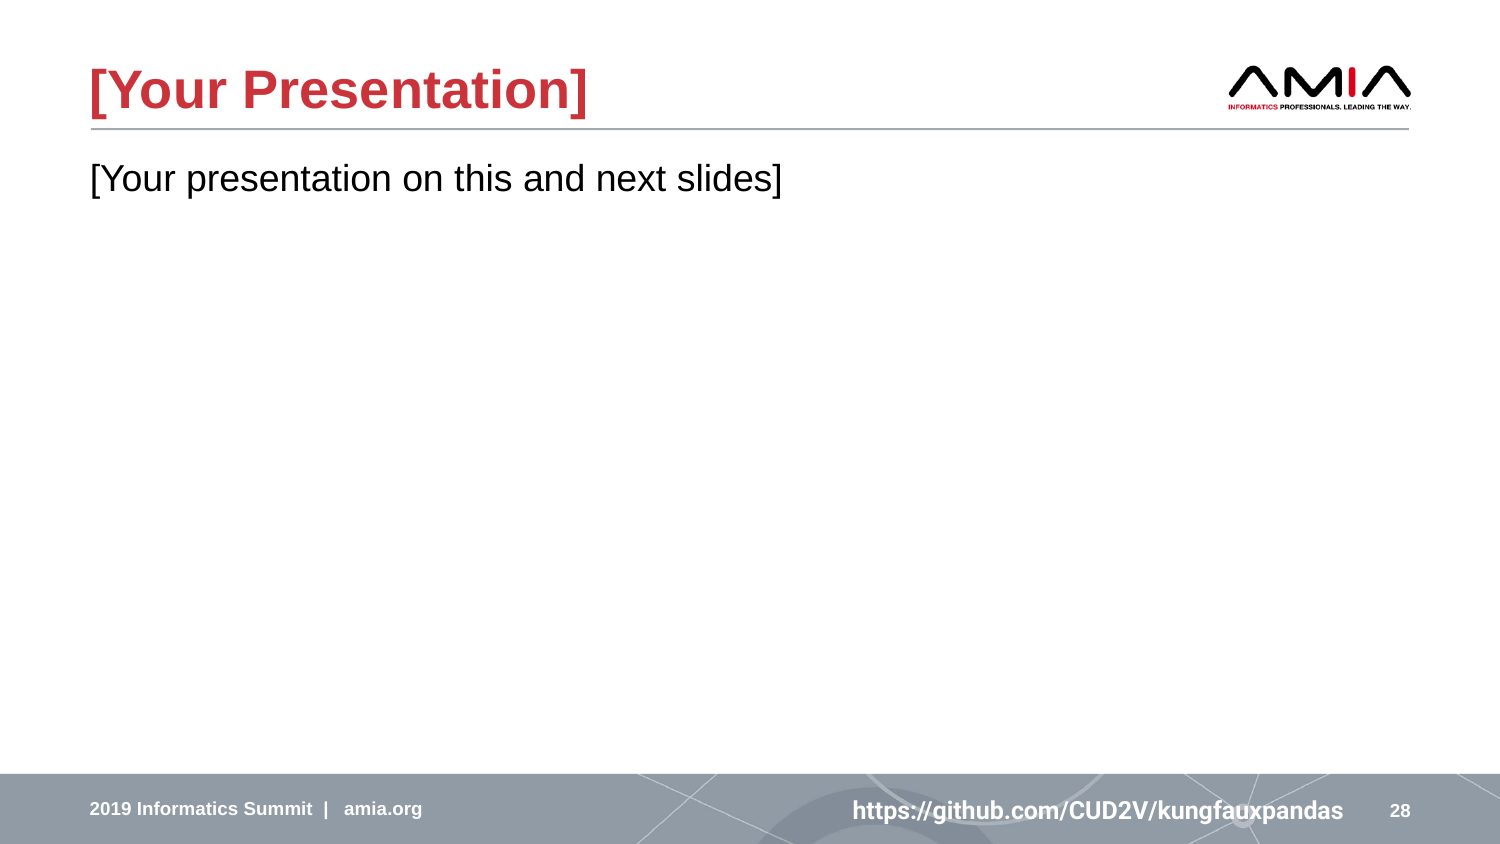

# [Your Presentation]
[Your presentation on this and next slides]
https://github.com/CUD2V/kungfauxpandas
2019 Informatics Summit  |   amia.org
28